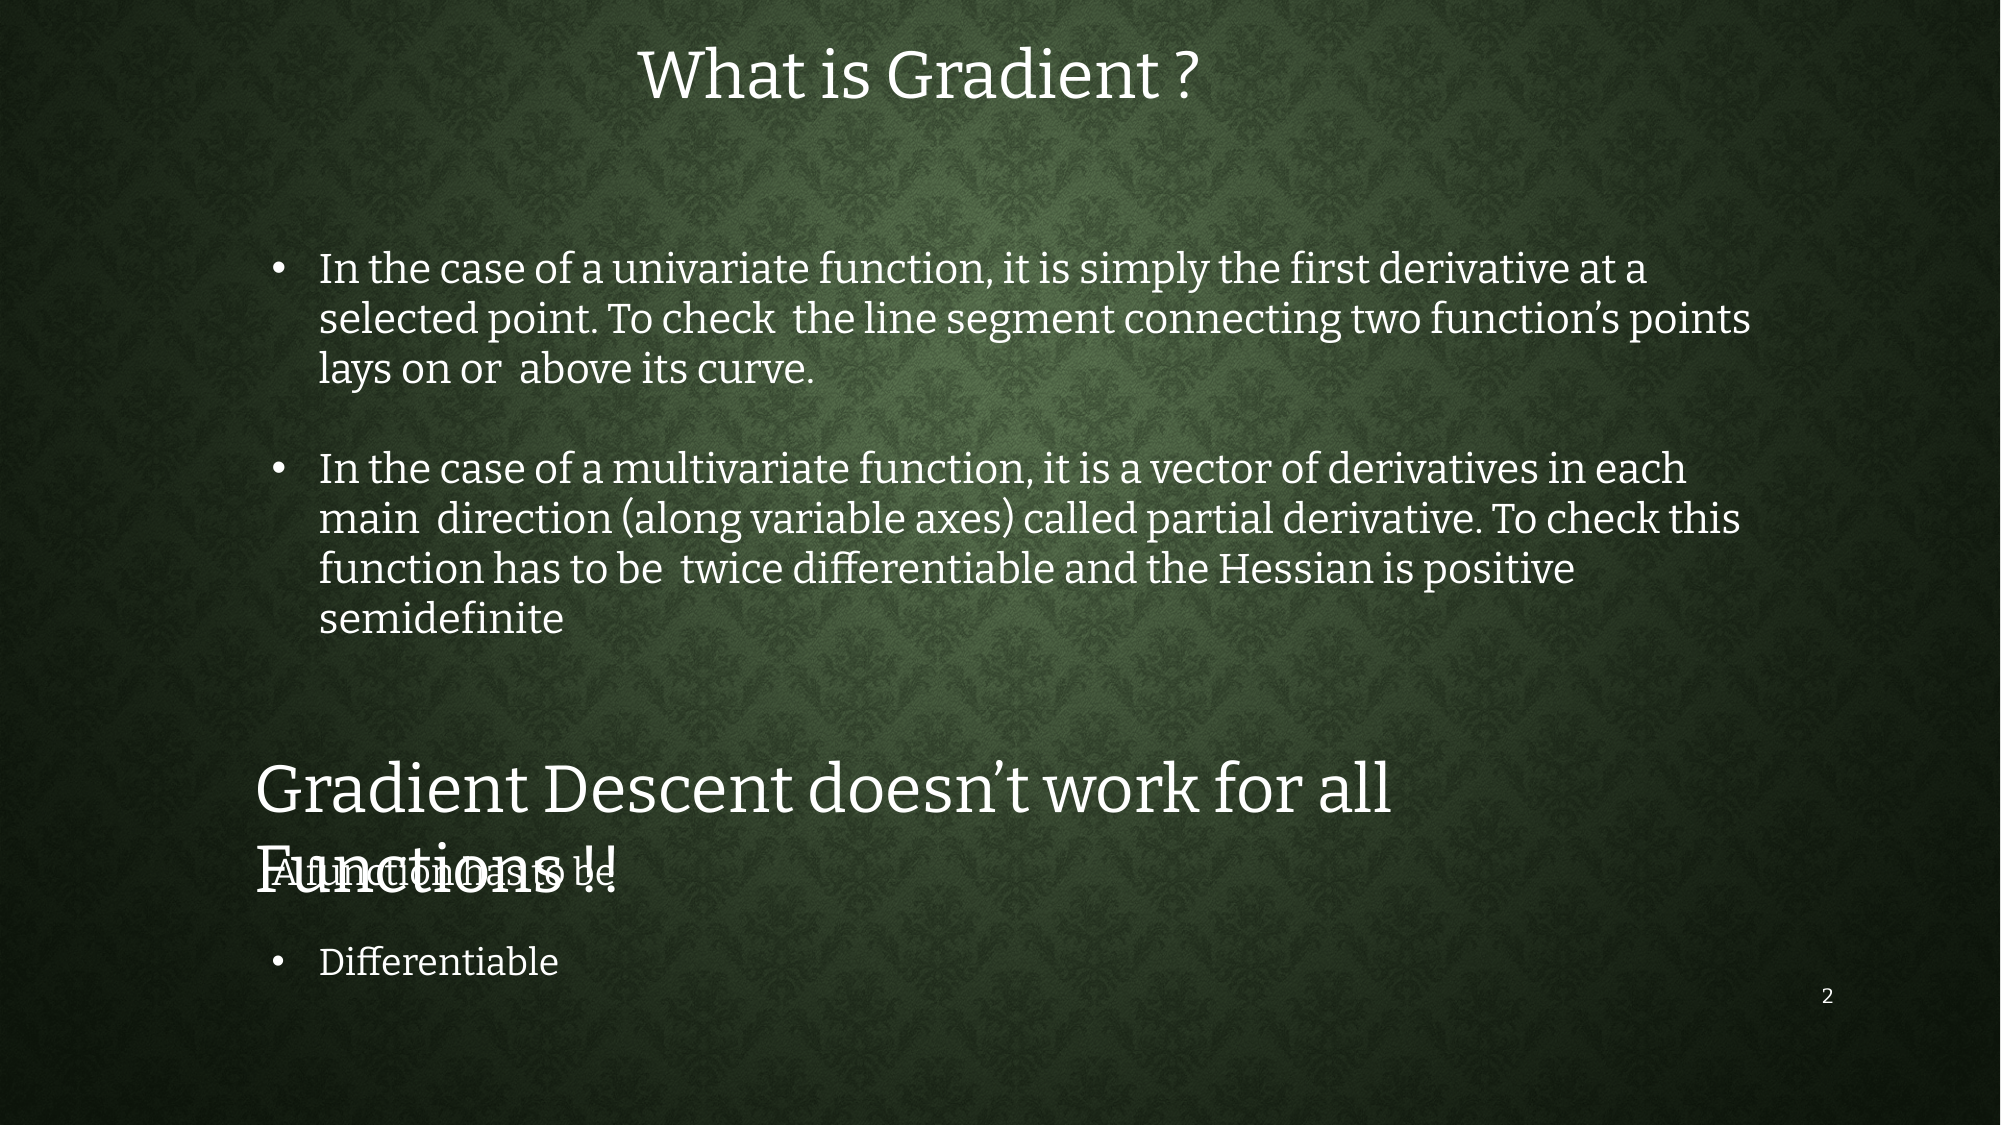

What is Gradient ?

In the case of a univariate function, it is simply the first derivative at a selected point. To check  the line segment connecting two function’s points lays on or  above its curve.

In the case of a multivariate function, it is a vector of derivatives in each main  direction (along variable axes) called partial derivative. To check this  function has to be  twice differentiable and the Hessian is positive semidefinite

Gradient Descent doesn’t work for all Functions !!
A function has to be

Differentiable

2